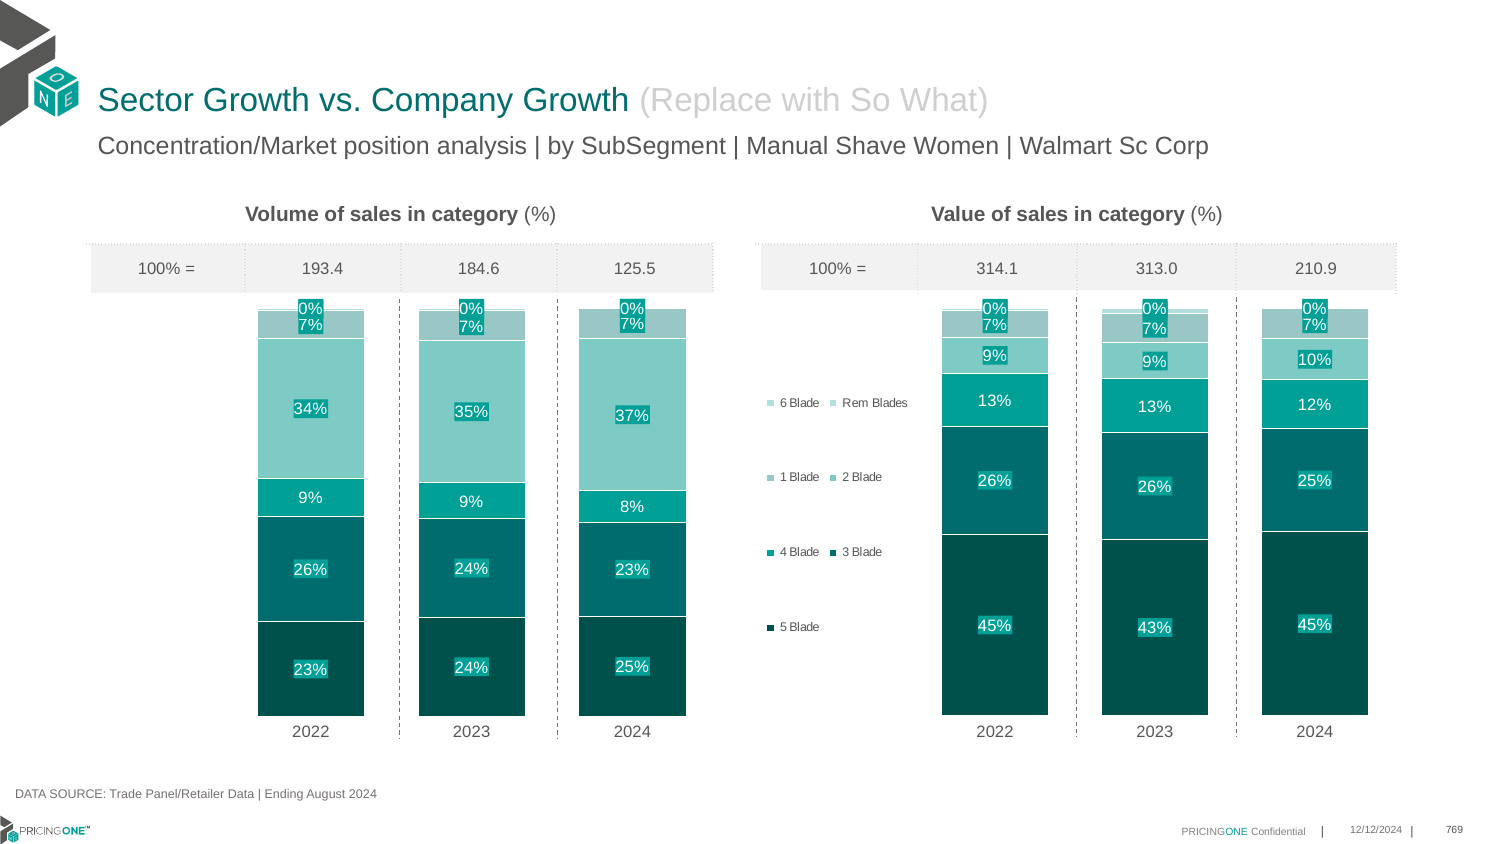

# Sector Growth vs. Company Growth (Replace with So What)
Concentration/Market position analysis | by SubSegment | Manual Shave Women | Walmart Sc Corp
| Volume of sales in category (%) |  |  |  |
| --- | --- | --- | --- |
| 100% = | 193.4 | 184.6 | 125.5 |
| Value of sales in category (%) |  |  |  |
| --- | --- | --- | --- |
| 100% = | 314.1 | 313.0 | 210.9 |

### Chart

| Category | 5 Blade | 3 Blade | 4 Blade | 2 Blade | 1 Blade | Rem Blades | 6 Blade |
|---|---|---|---|---|---|---|---|
| 2022 | 0.232849831630985 | 0.258193924082635 | 0.09128220828394315 | 0.3428750819411801 | 0.06872894340115929 | 0.006069969289374996 | 4.137072249612571e-08 |
| 2023 | 0.2437295829124943 | 0.24008809582298388 | 0.08880423888285323 | 0.34733829420749723 | 0.07366114140656123 | 0.006378587177226384 | 5.95903837199245e-08 |
| 2024 | 0.2462227491873342 | 0.22954865222549514 | 0.07652839456379287 | 0.3730602616083114 | 0.0739067162247679 | 0.0007331783950967094 | 4.779520176640869e-08 |

### Chart

| Category | 5 Blade | 3 Blade | 4 Blade | 2 Blade | 1 Blade | Rem Blades | 6 Blade |
|---|---|---|---|---|---|---|---|
| 2022 | 0.4456254110423043 | 0.2638651628384696 | 0.13046491254110965 | 0.08872543368184103 | 0.06572098157916119 | 0.005598047385955411 | 5.093115877827584e-08 |
| 2023 | 0.4333681923621903 | 0.26113143444348424 | 0.1319635471453689 | 0.08795729418574061 | 0.07248691086907233 | 0.013092550713628826 | 7.02805148036209e-08 |
| 2024 | 0.45150034586744825 | 0.2544132904522186 | 0.1189295046840524 | 0.09960834565729136 | 0.07436427533514622 | 0.0011841905857668765 | 4.741807626381976e-08 |
DATA SOURCE: Trade Panel/Retailer Data | Ending August 2024

12/12/2024
769